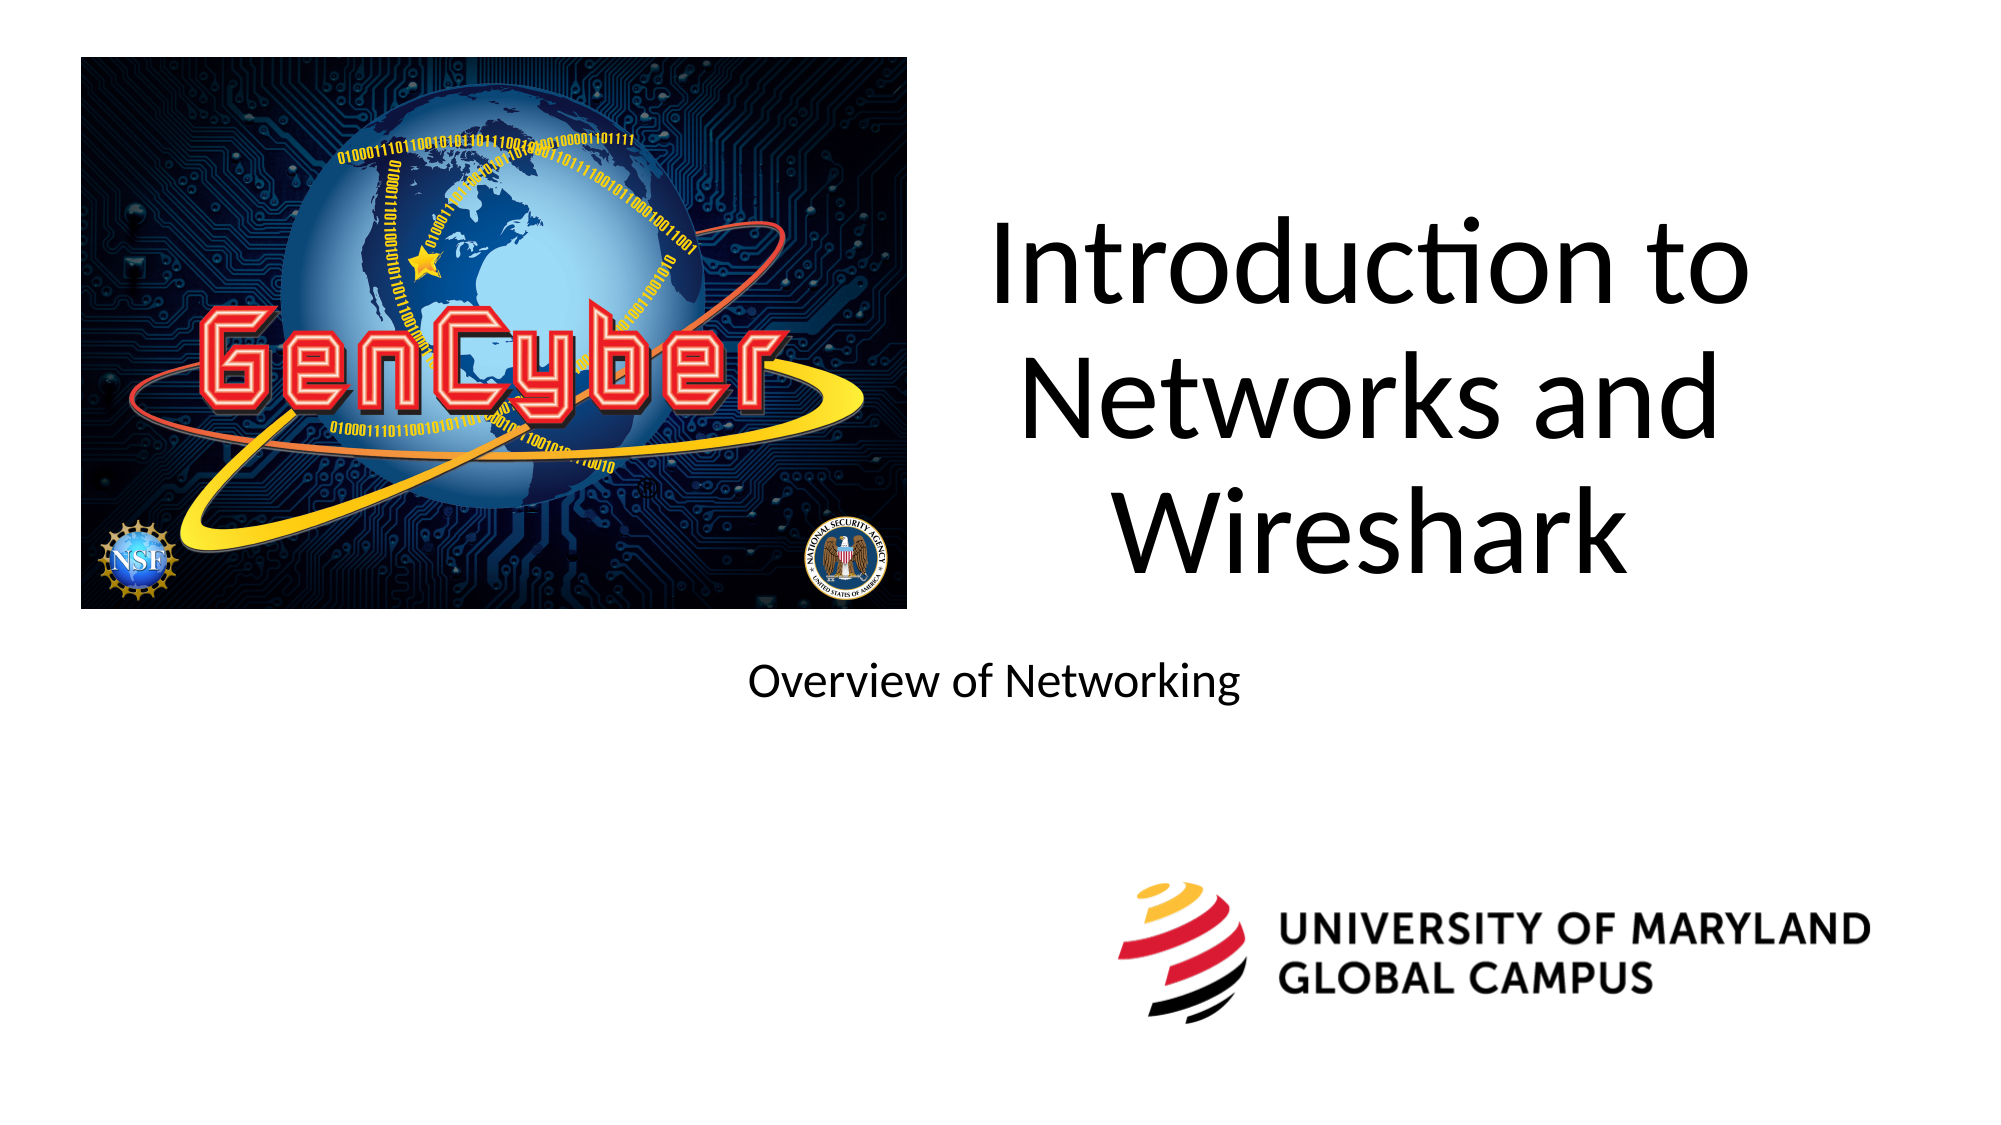

# Introduction to Networks and Wireshark
Overview of Networking